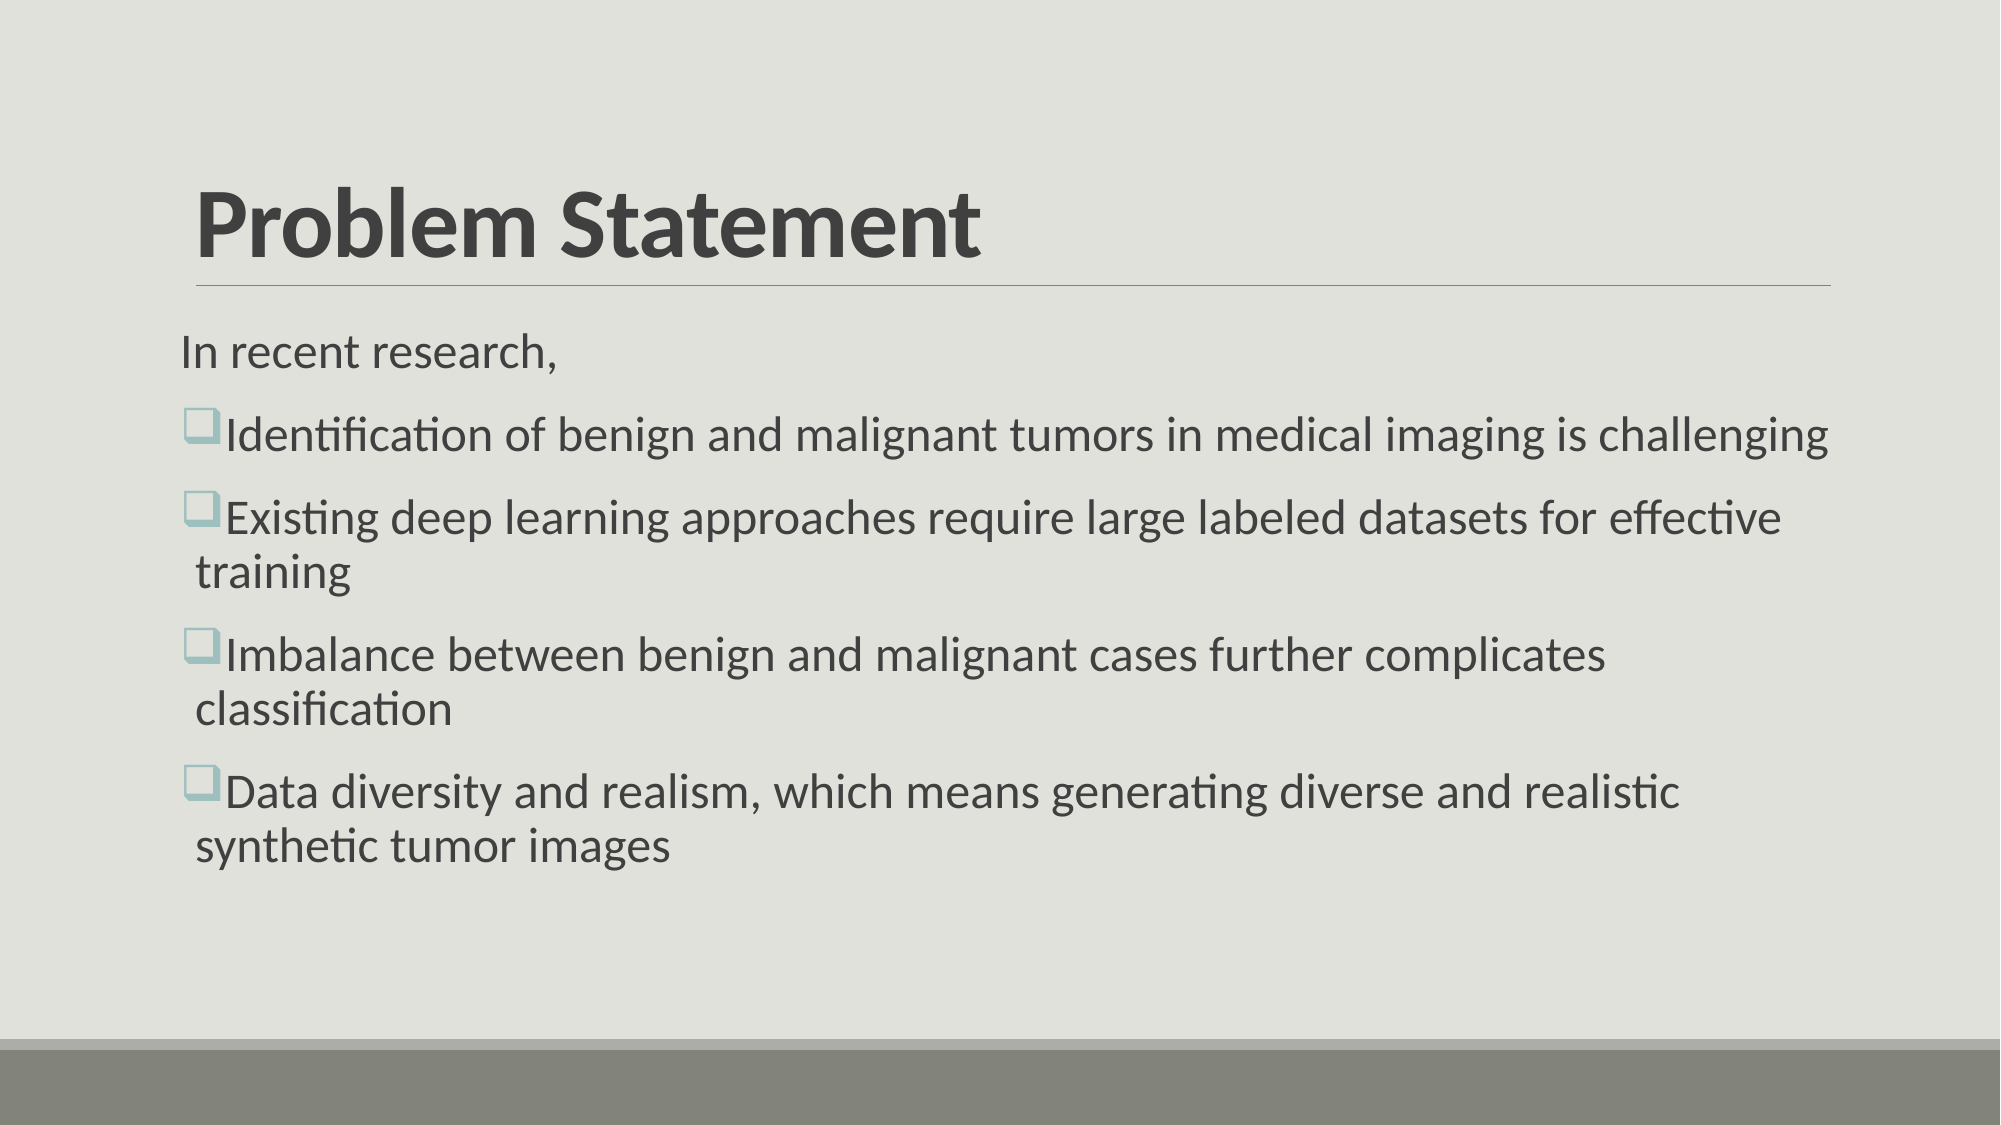

# Problem Statement
In recent research,
Identification of benign and malignant tumors in medical imaging is challenging
Existing deep learning approaches require large labeled datasets for effective training
Imbalance between benign and malignant cases further complicates classification
Data diversity and realism, which means generating diverse and realistic synthetic tumor images